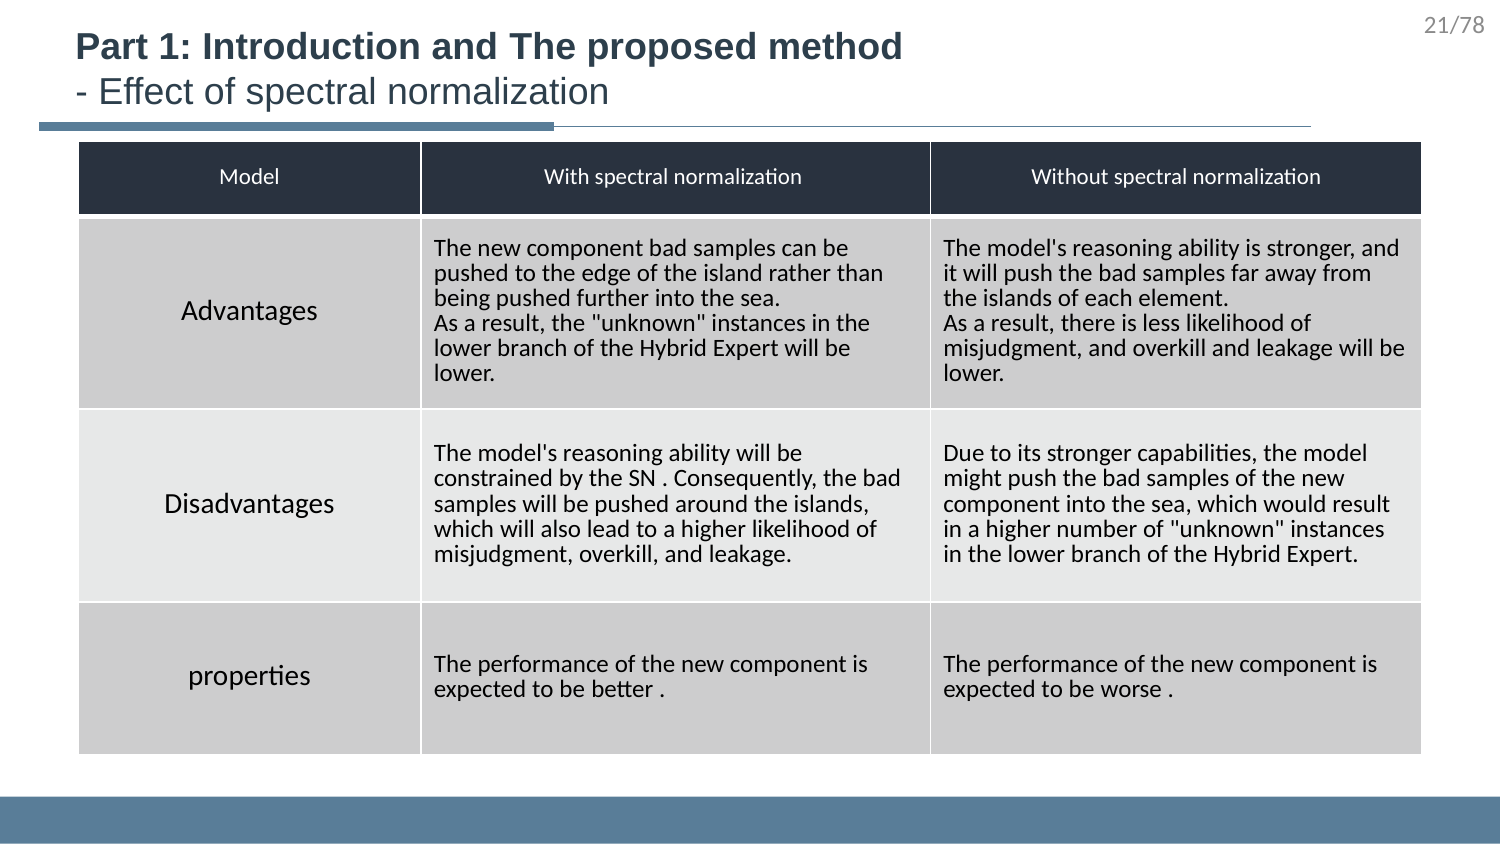

21
/78
Part 1: Introduction and The proposed method
- Effect of spectral normalization
| Model | With spectral normalization | Without spectral normalization |
| --- | --- | --- |
| Advantages | The new component bad samples can be pushed to the edge of the island rather than being pushed further into the sea. As a result, the "unknown" instances in the lower branch of the Hybrid Expert will be lower. | The model's reasoning ability is stronger, and it will push the bad samples far away from the islands of each element. As a result, there is less likelihood of misjudgment, and overkill and leakage will be lower. |
| Disadvantages | The model's reasoning ability will be constrained by the SN . Consequently, the bad samples will be pushed around the islands, which will also lead to a higher likelihood of misjudgment, overkill, and leakage. | Due to its stronger capabilities, the model might push the bad samples of the new component into the sea, which would result in a higher number of "unknown" instances in the lower branch of the Hybrid Expert. |
| properties | The performance of the new component is expected to be better . | The performance of the new component is expected to be worse . |